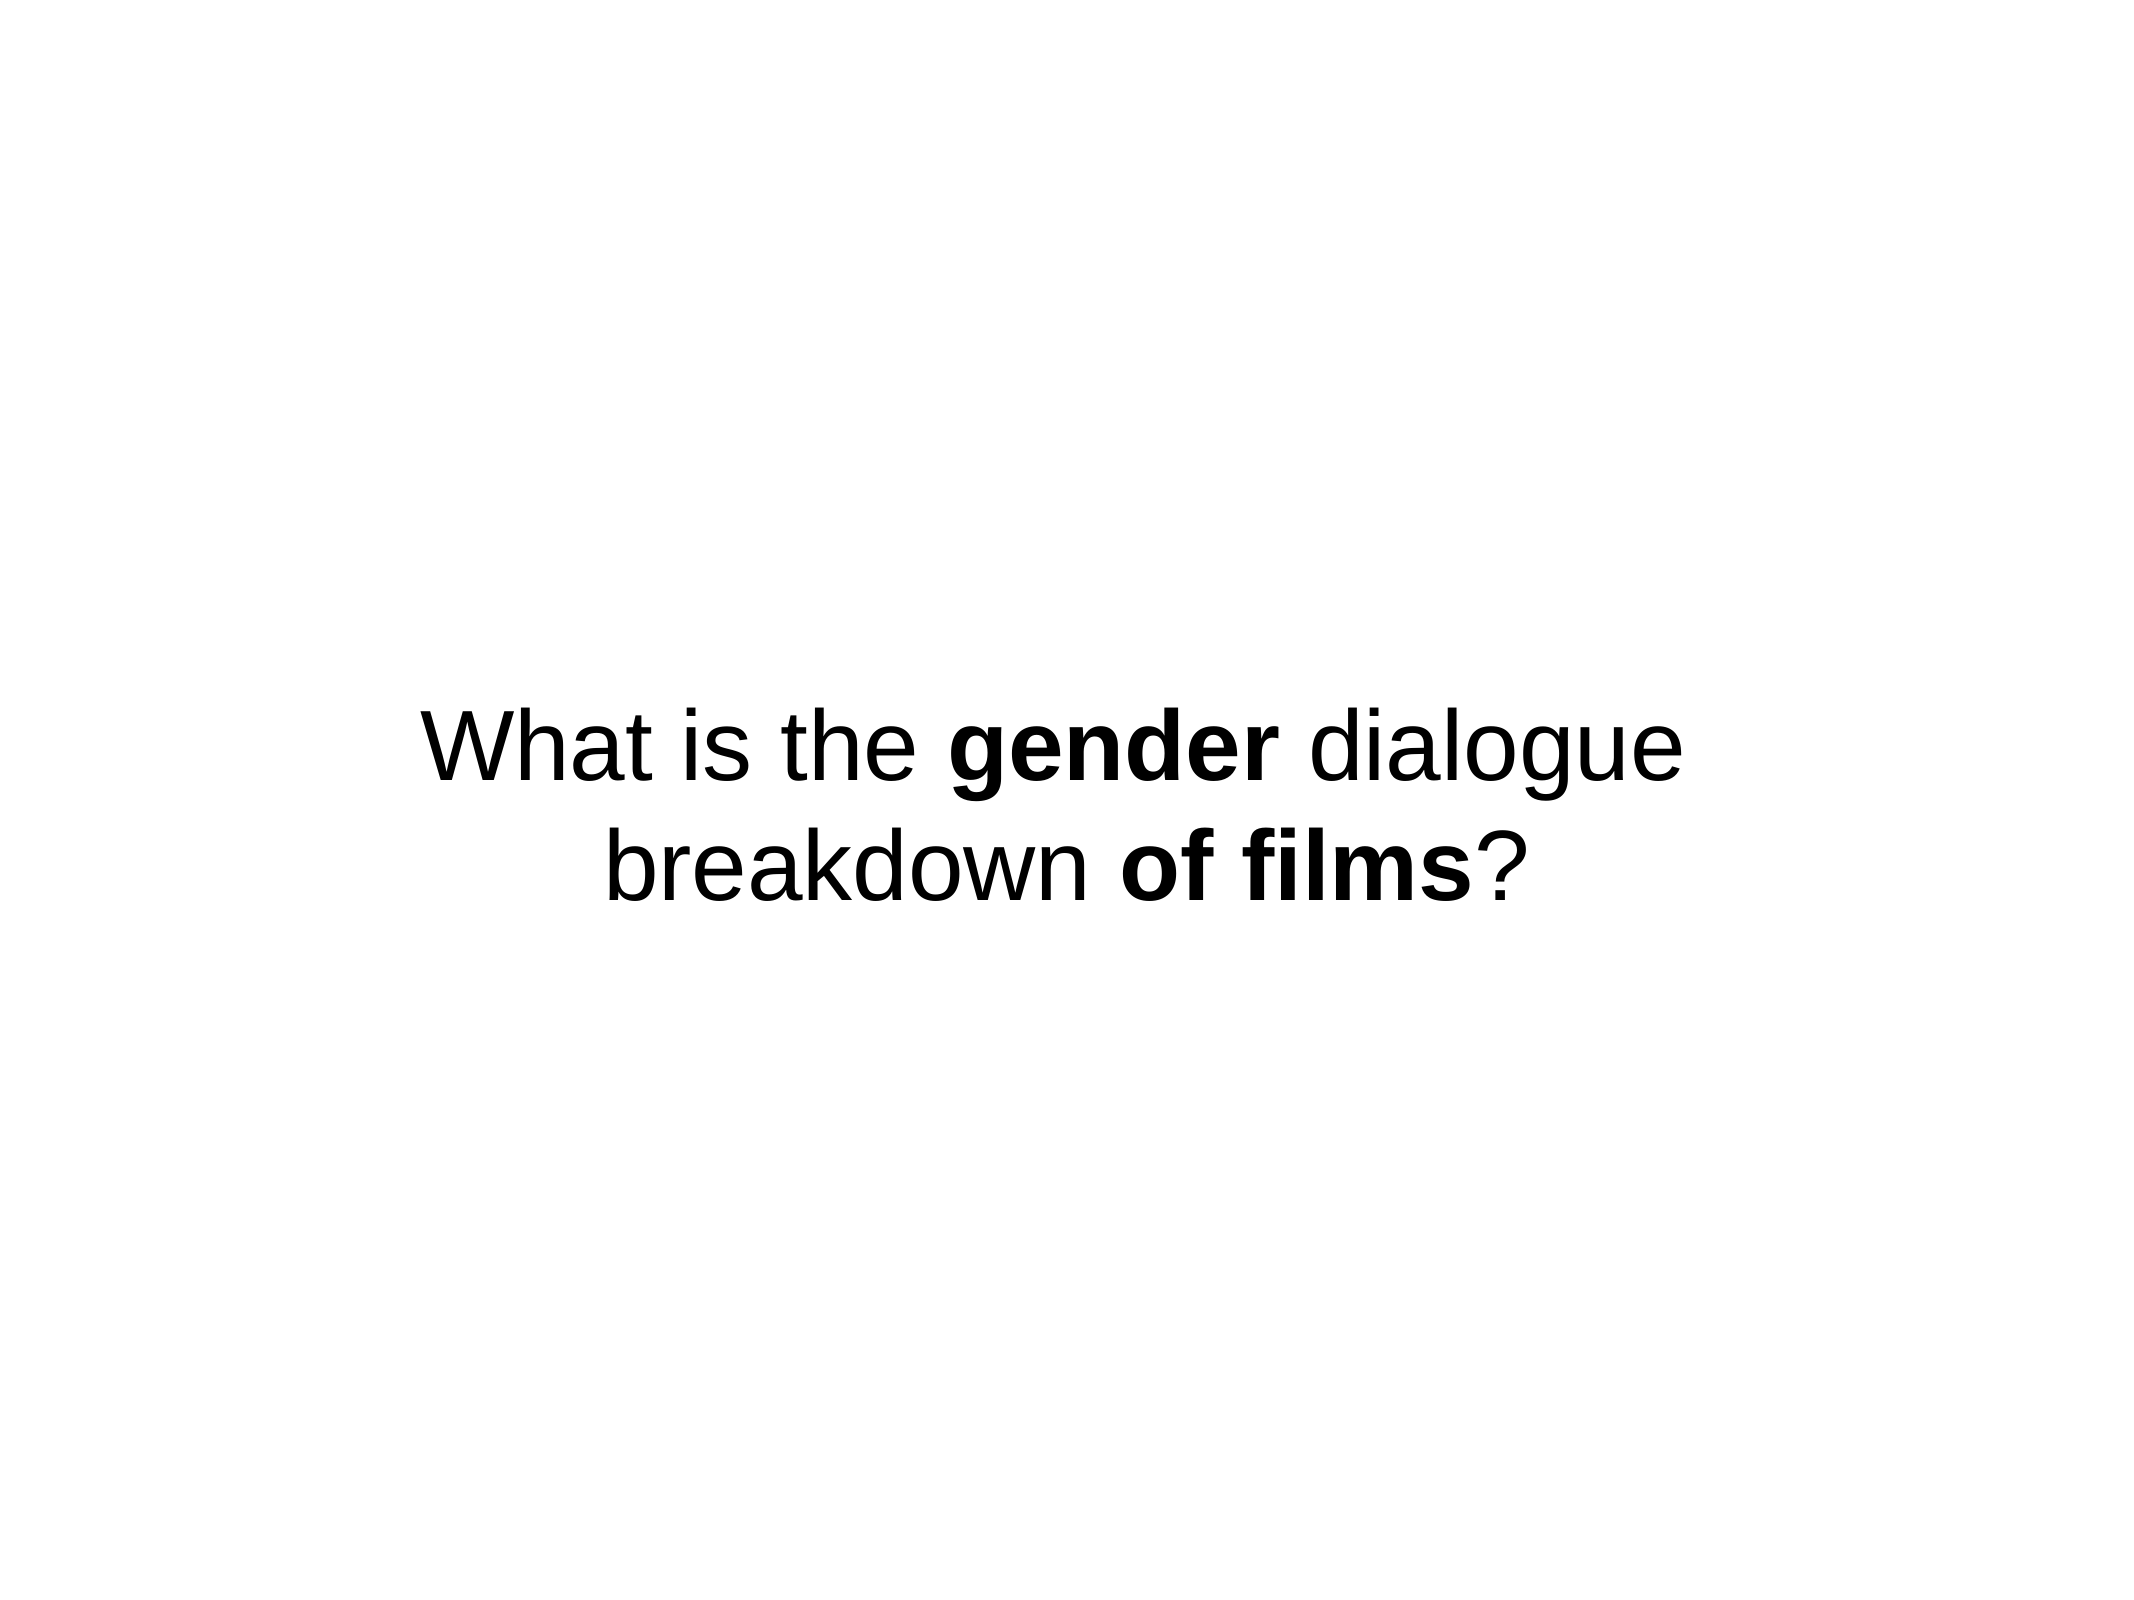

What is the gender dialogue
breakdown of films?